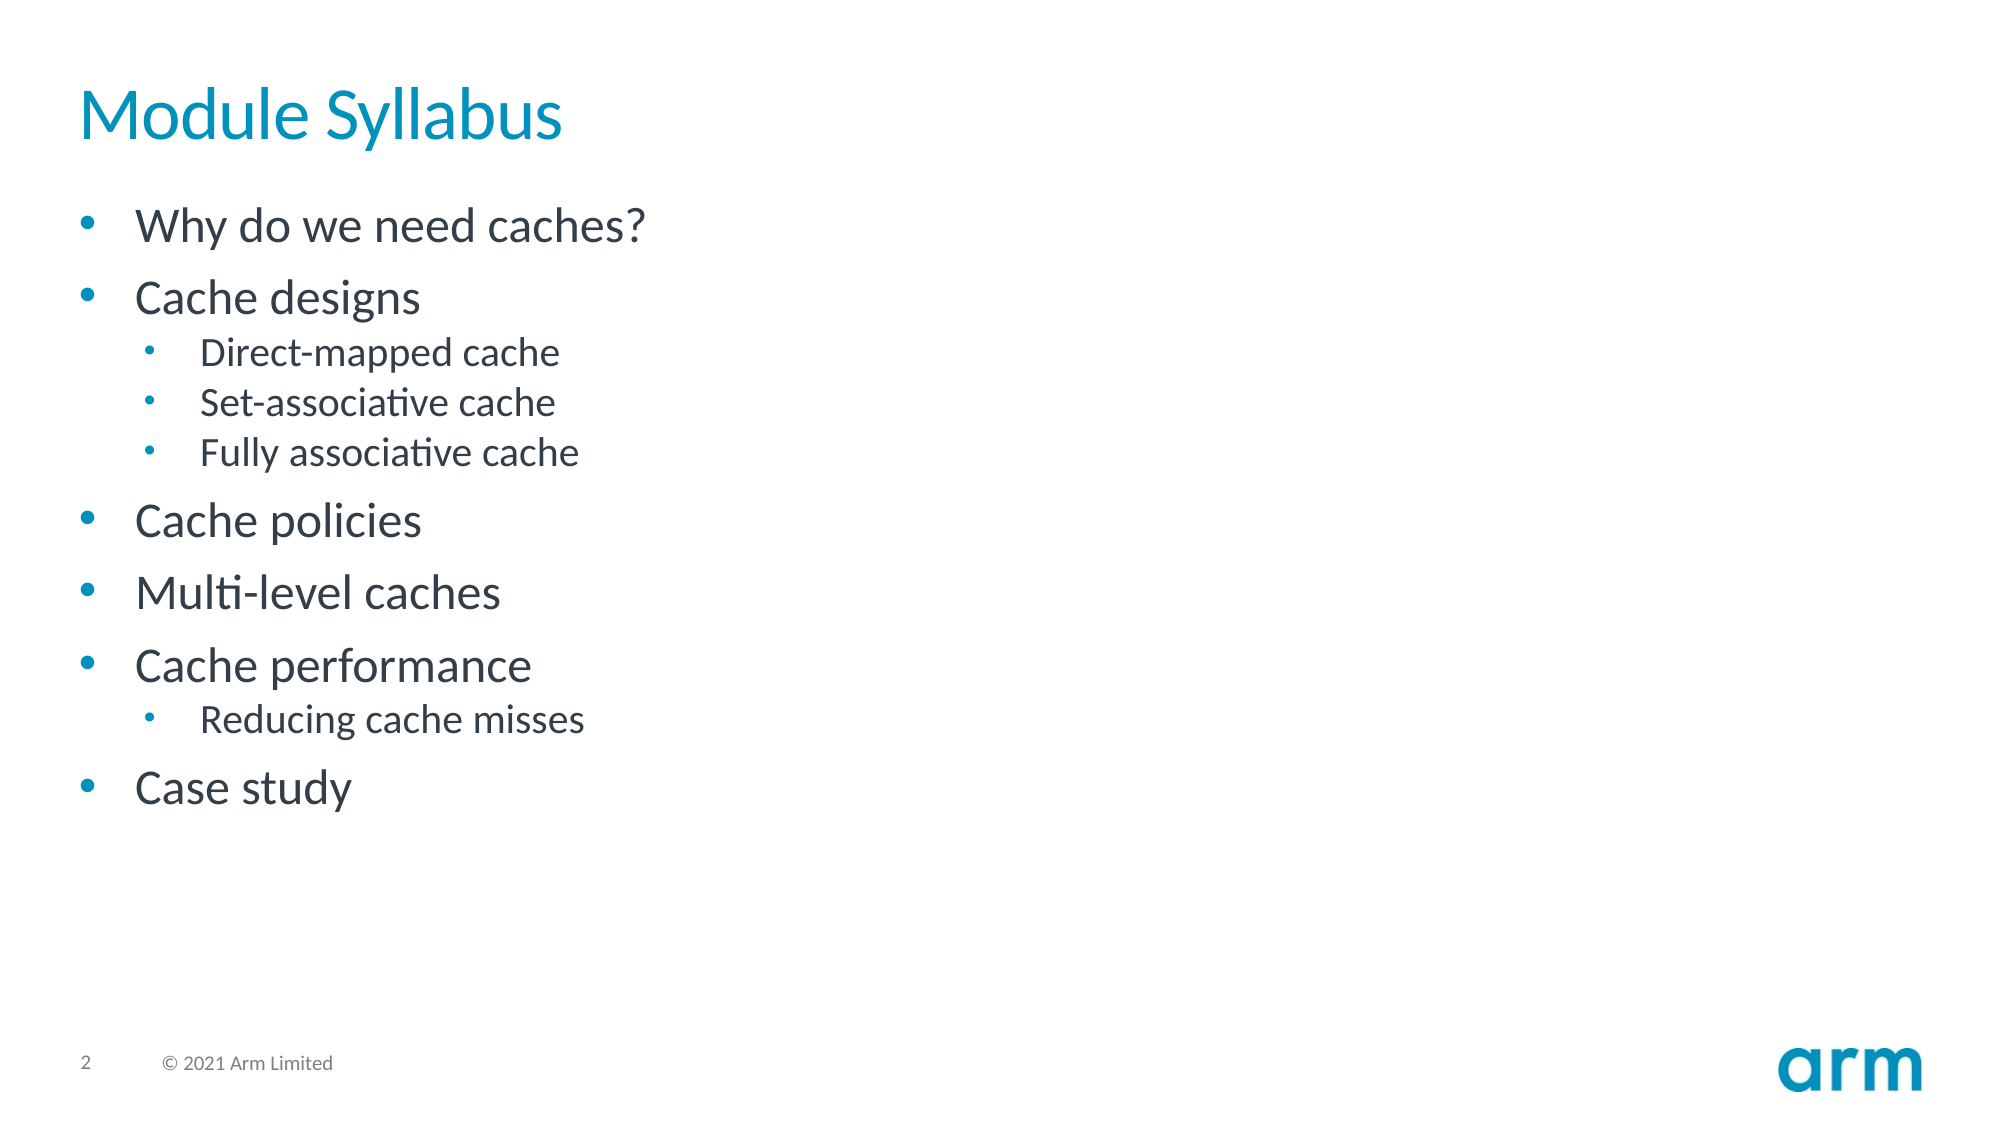

# Module Syllabus
Why do we need caches?
Cache designs
Direct-mapped cache
Set-associative cache
Fully associative cache
Cache policies
Multi-level caches
Cache performance
Reducing cache misses
Case study